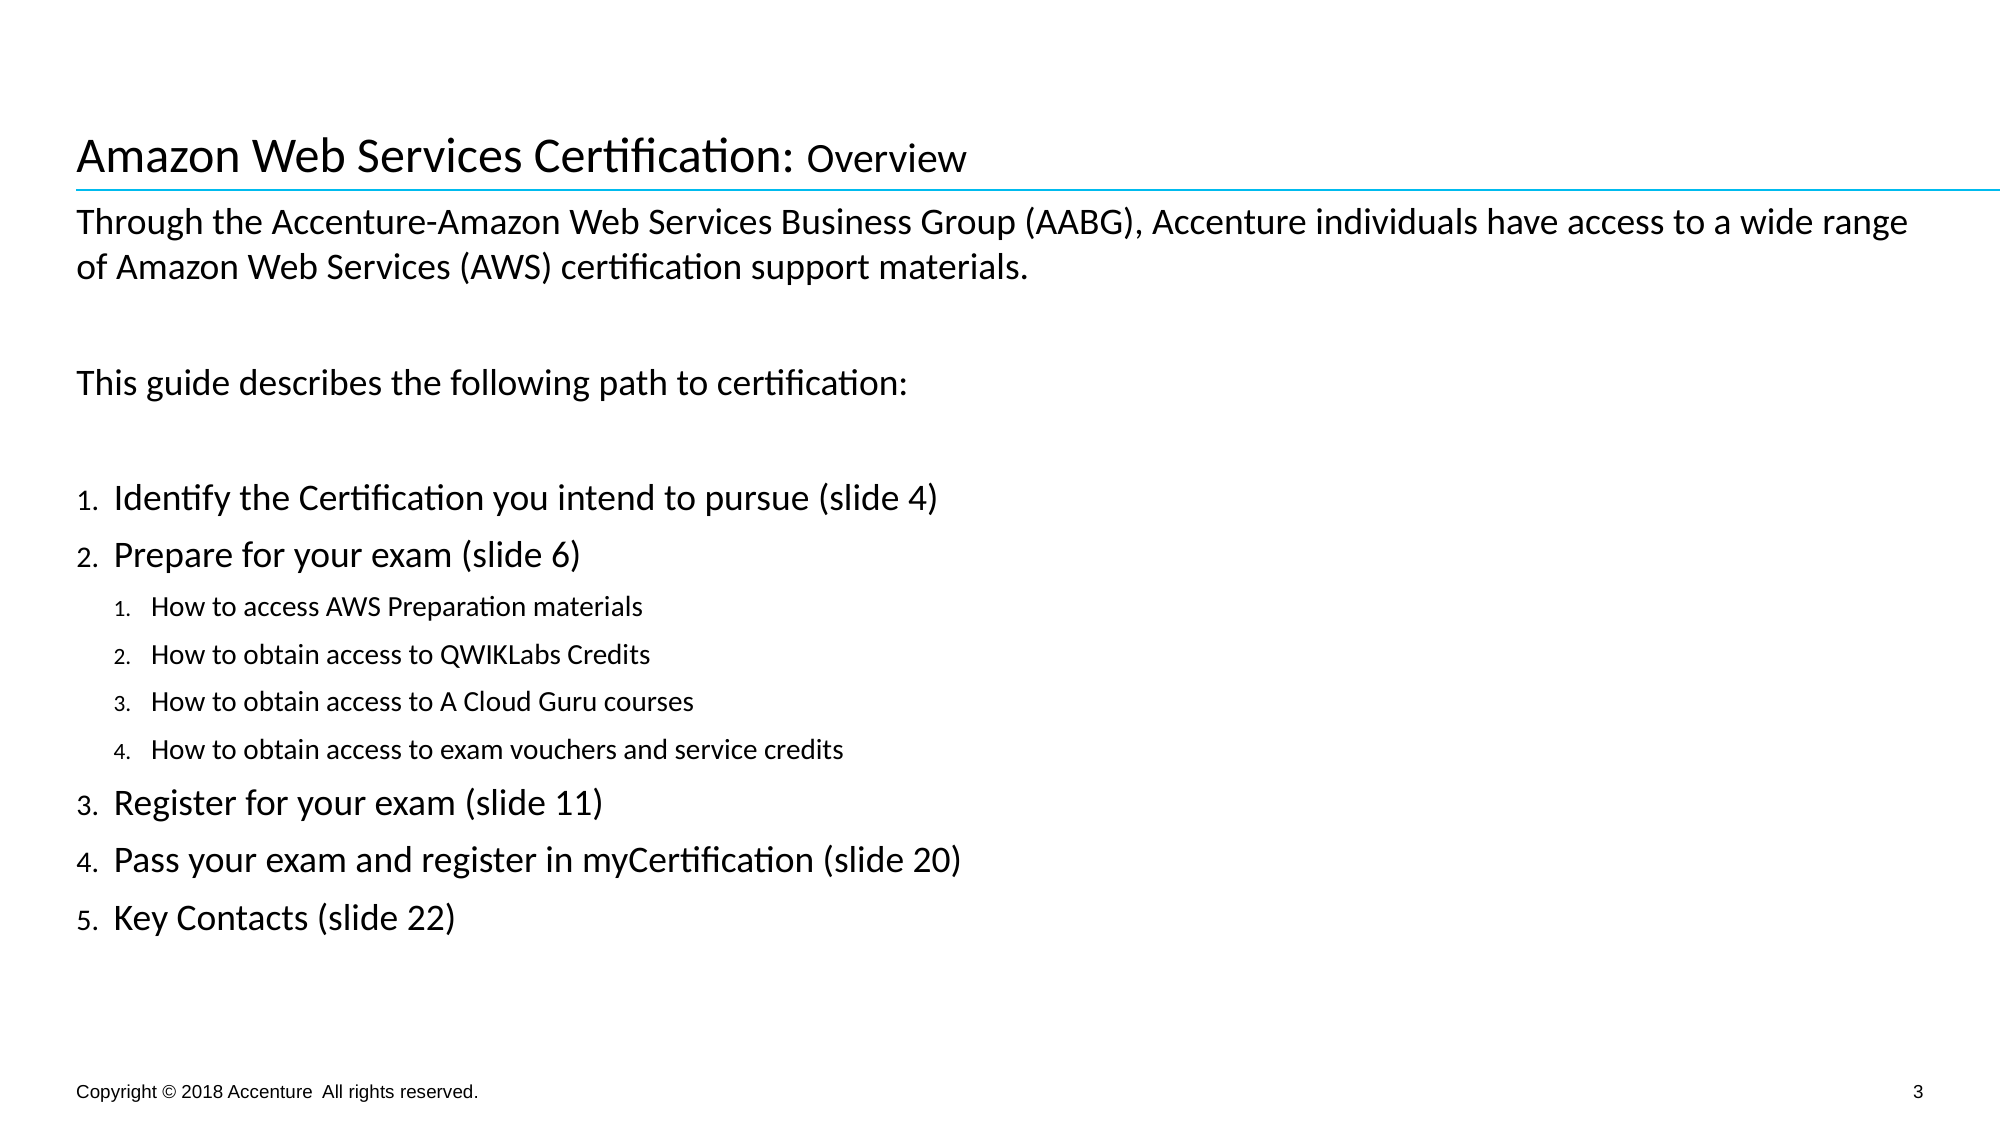

# Amazon Web Services Certification: Overview
Through the Accenture-Amazon Web Services Business Group (AABG), Accenture individuals have access to a wide range of Amazon Web Services (AWS) certification support materials.

This guide describes the following path to certification:

Identify the Certification you intend to pursue (slide 4)
Prepare for your exam (slide 6)
How to access AWS Preparation materials
How to obtain access to QWIKLabs Credits
How to obtain access to A Cloud Guru courses
How to obtain access to exam vouchers and service credits
Register for your exam (slide 11)
Pass your exam and register in myCertification (slide 20)
Key Contacts (slide 22)